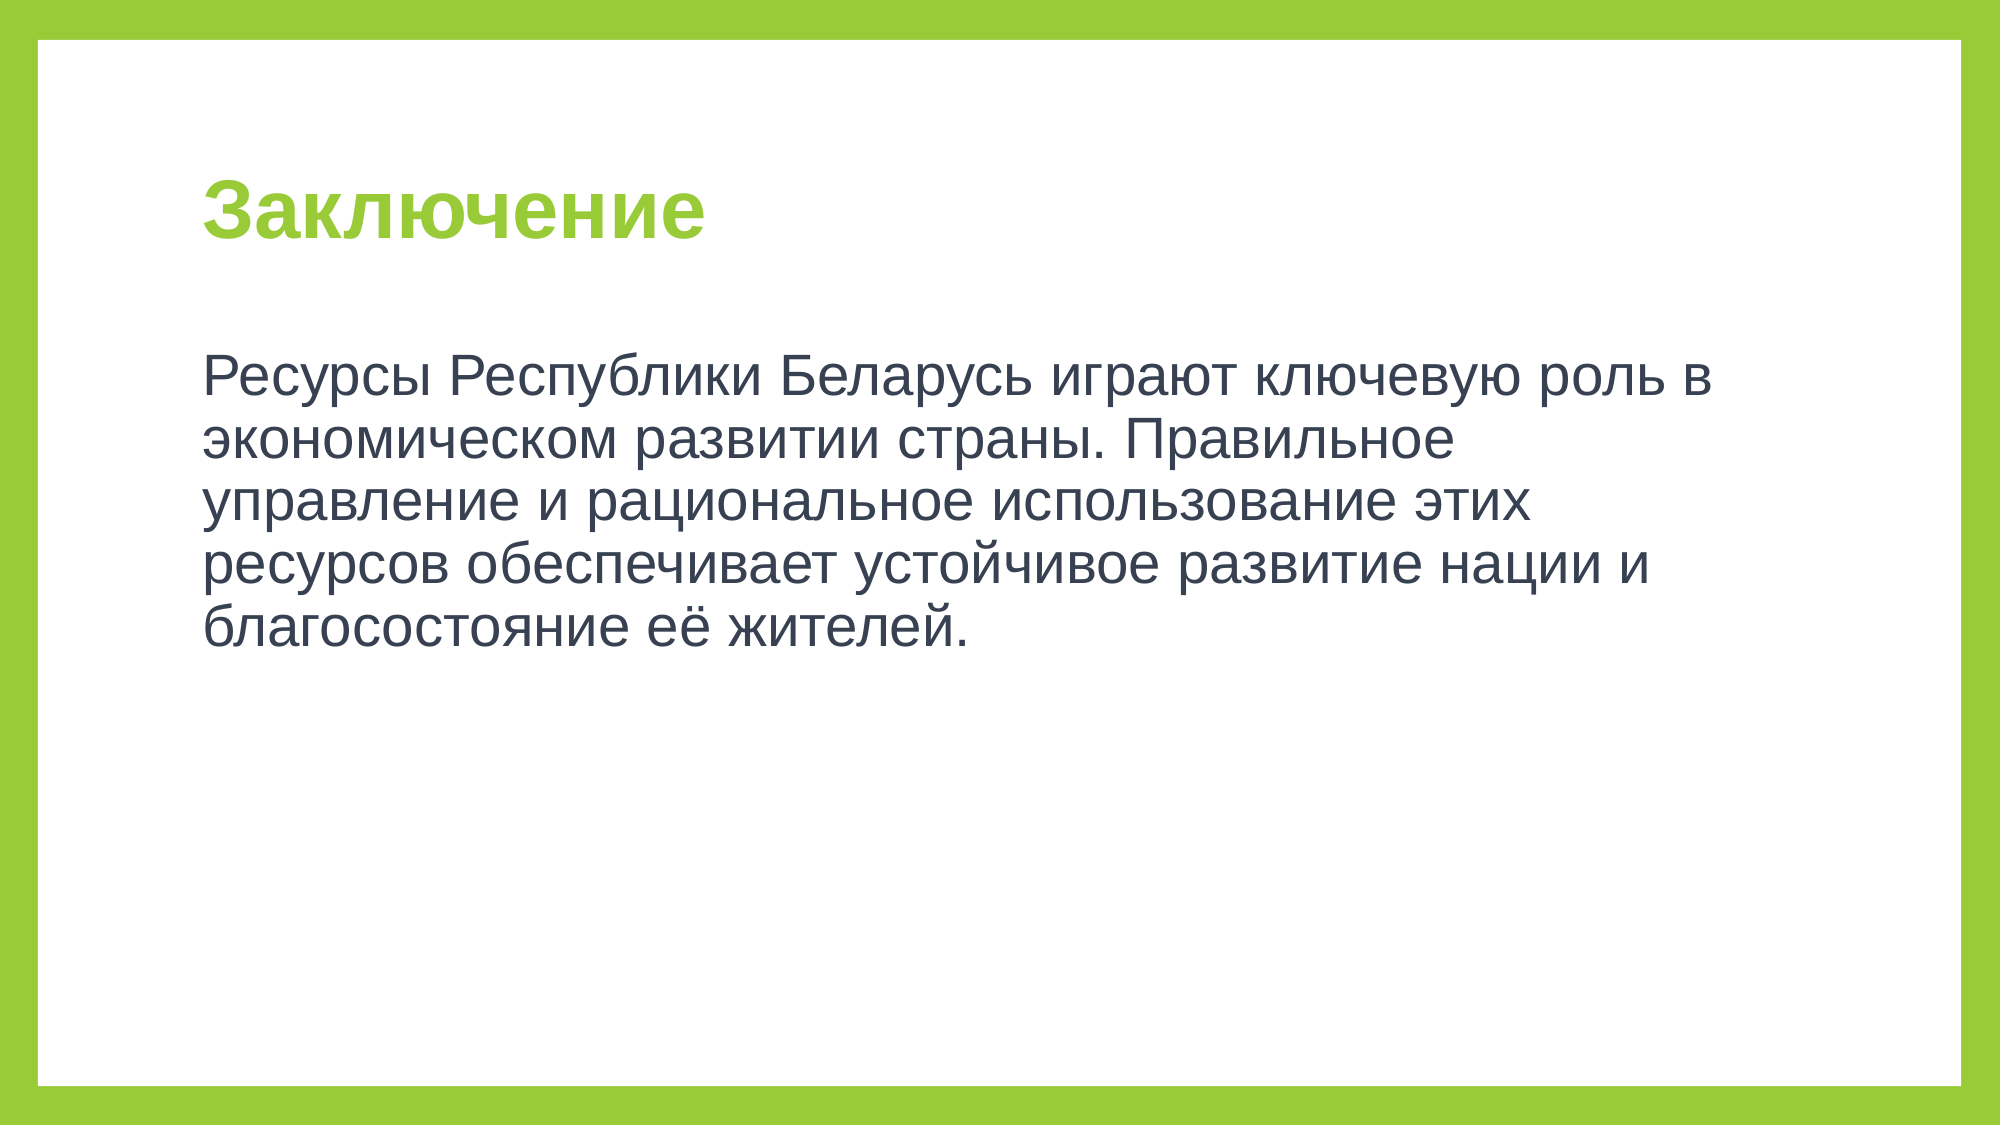

# Заключение
Ресурсы Республики Беларусь играют ключевую роль в экономическом развитии страны. Правильное управление и рациональное использование этих ресурсов обеспечивает устойчивое развитие нации и благосостояние её жителей.